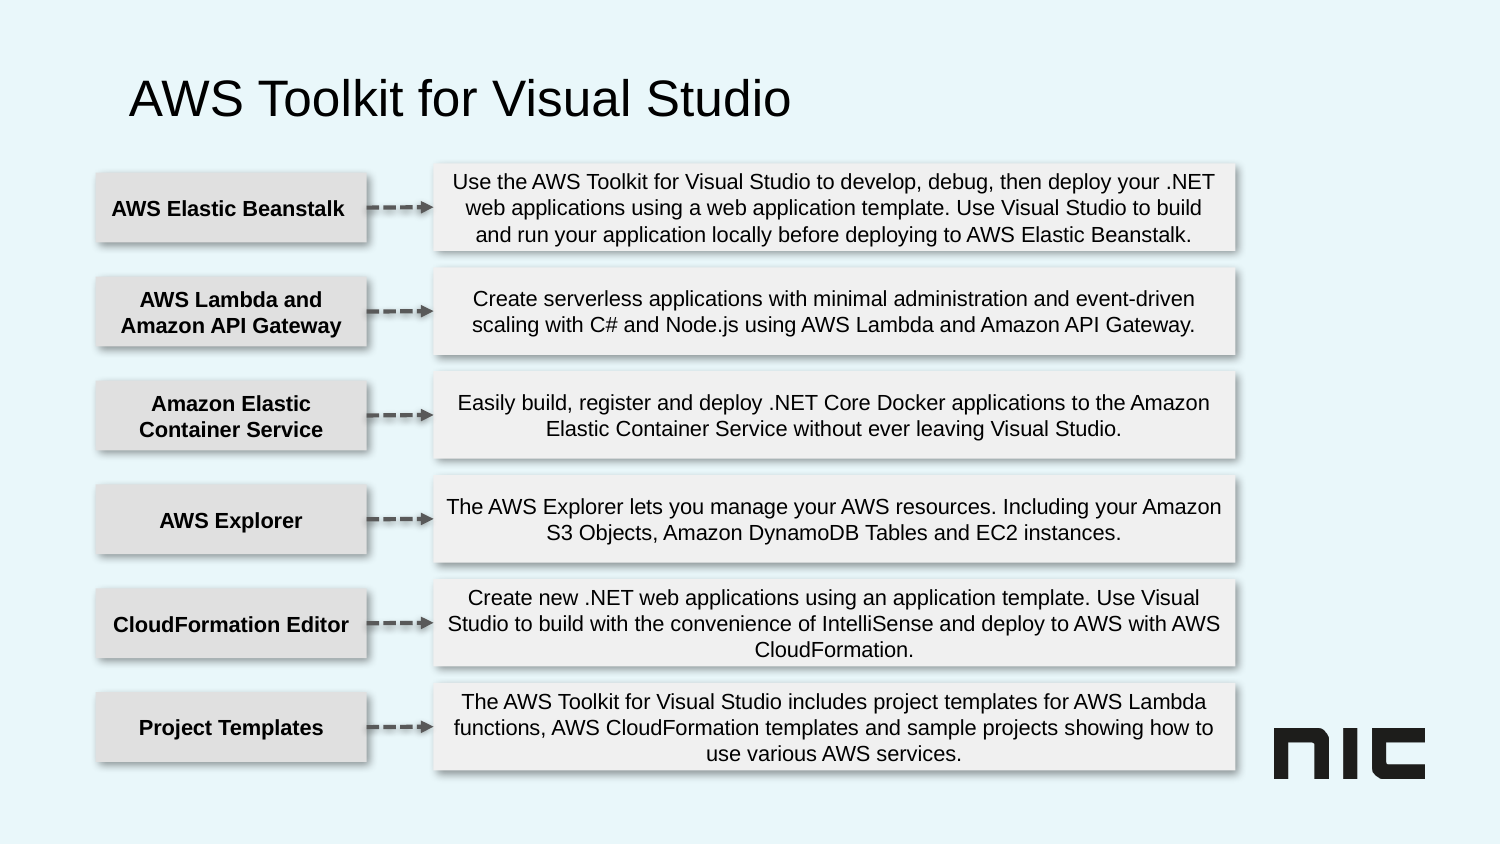

AWS Toolkit for Visual Studio
Use the AWS Toolkit for Visual Studio to develop, debug, then deploy your .NET web applications using a web application template. Use Visual Studio to build and run your application locally before deploying to AWS Elastic Beanstalk.
AWS Elastic Beanstalk
Create serverless applications with minimal administration and event-driven scaling with C# and Node.js using AWS Lambda and Amazon API Gateway.
AWS Lambda and Amazon API Gateway
Easily build, register and deploy .NET Core Docker applications to the Amazon Elastic Container Service without ever leaving Visual Studio.
Amazon Elastic Container Service
The AWS Explorer lets you manage your AWS resources. Including your Amazon S3 Objects, Amazon DynamoDB Tables and EC2 instances.
AWS Explorer
Create new .NET web applications using an application template. Use Visual Studio to build with the convenience of IntelliSense and deploy to AWS with AWS CloudFormation.
CloudFormation Editor
The AWS Toolkit for Visual Studio includes project templates for AWS Lambda functions, AWS CloudFormation templates and sample projects showing how to use various AWS services.
Project Templates